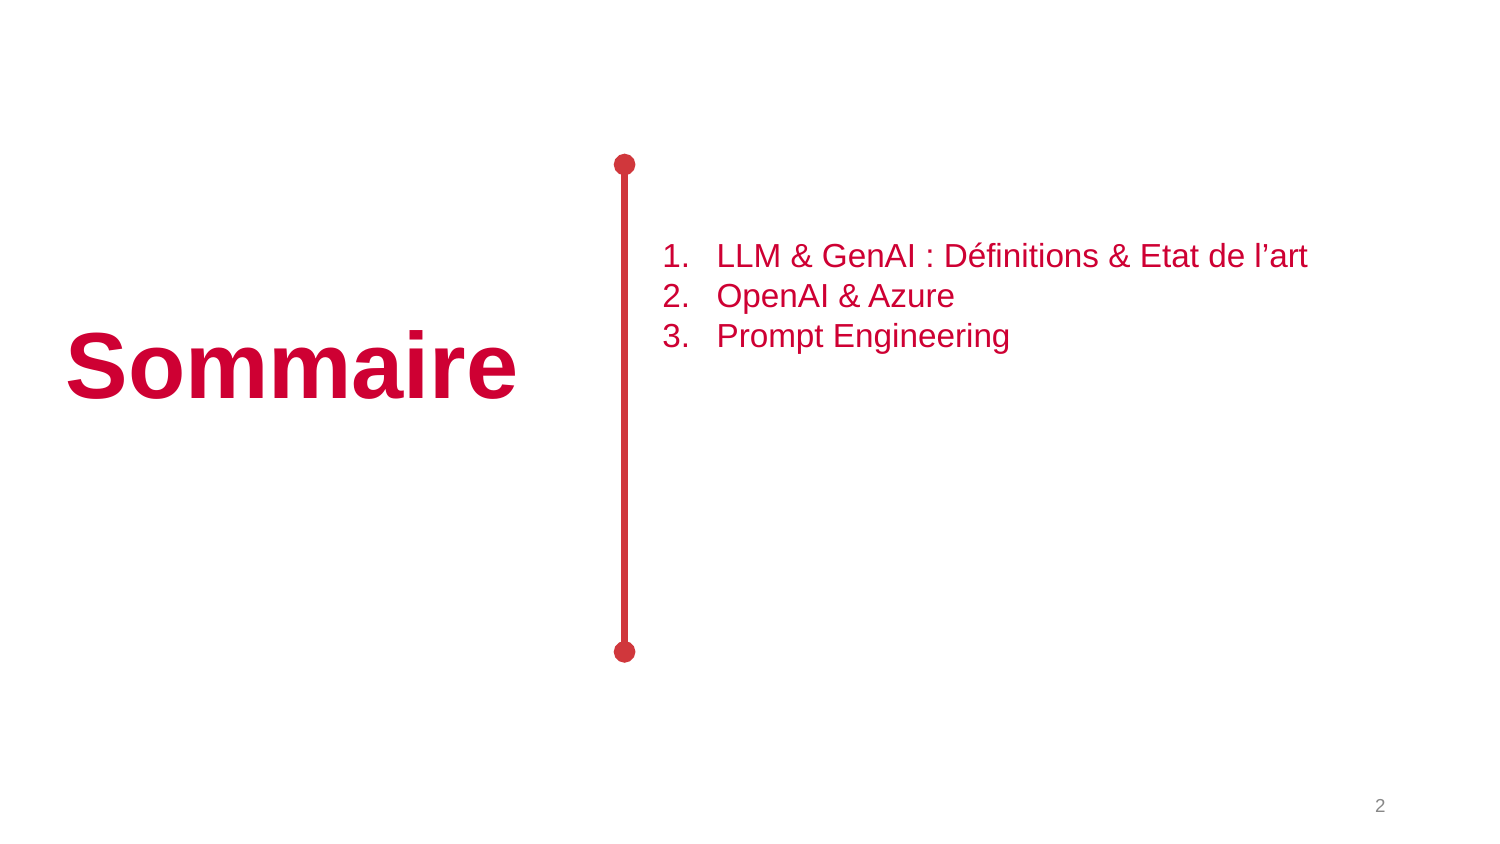

LLM & GenAI : Définitions & Etat de l’art
OpenAI & Azure
Prompt Engineering

Sommaire
2